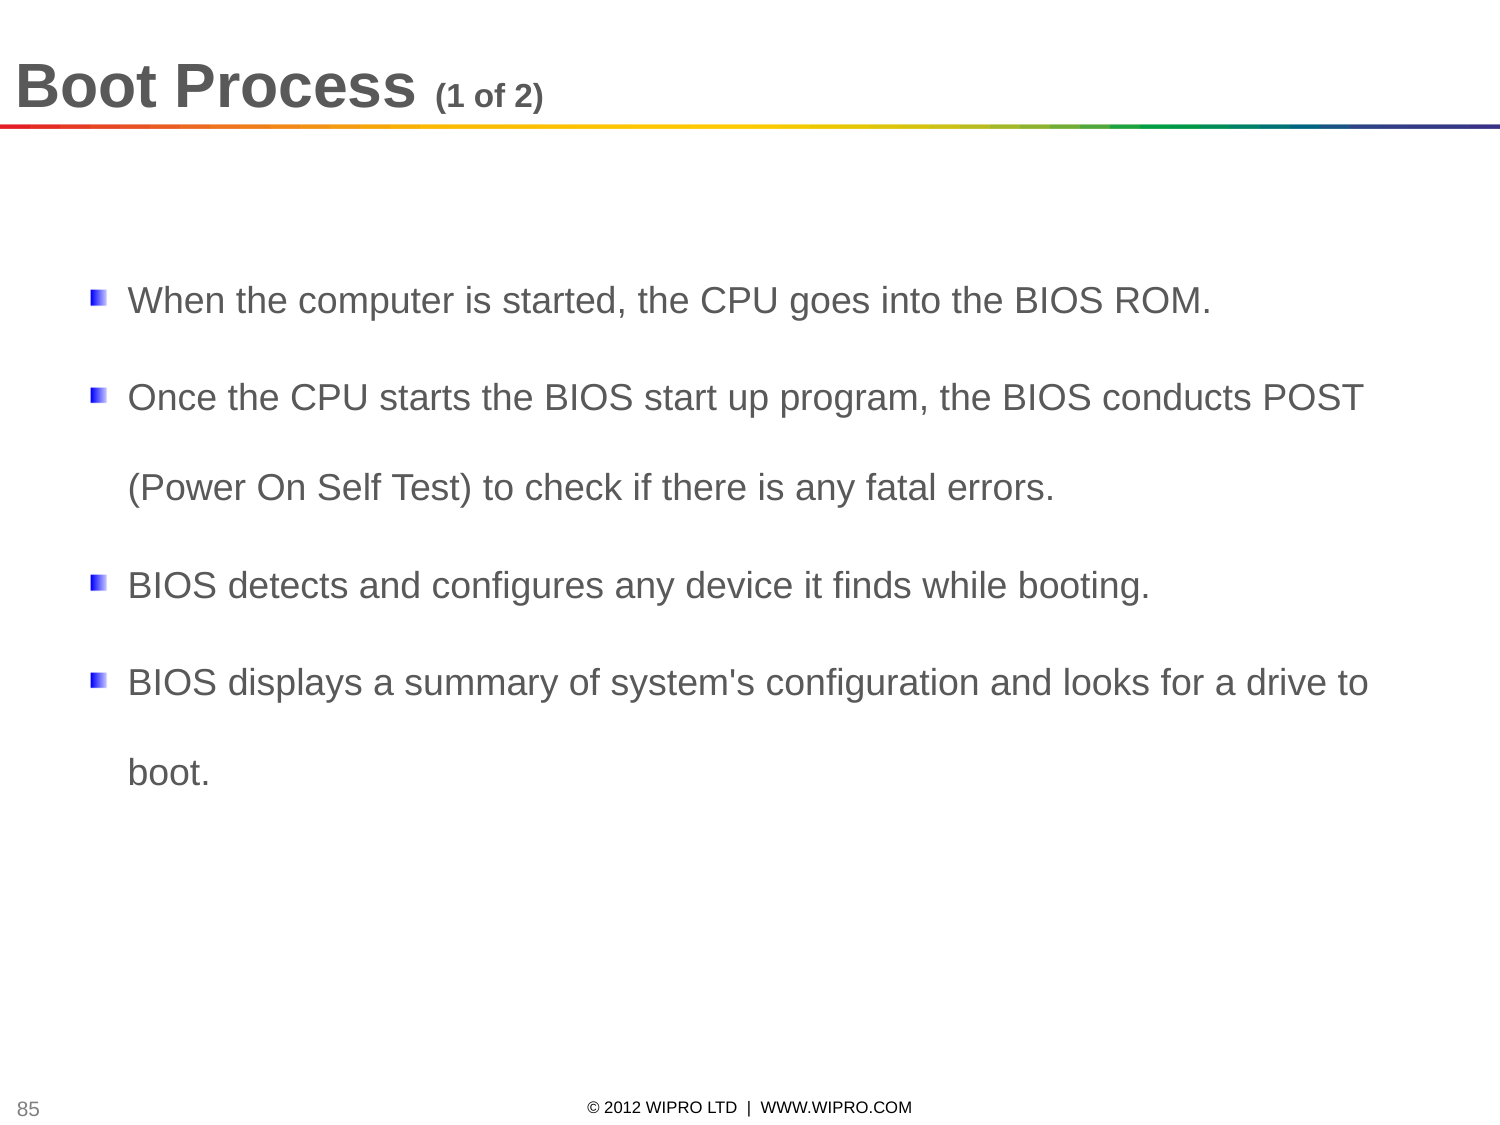

Boot Process (1 of 2)
When the computer is started, the CPU goes into the BIOS ROM.
Once the CPU starts the BIOS start up program, the BIOS conducts POST (Power On Self Test) to check if there is any fatal errors.
BIOS detects and configures any device it finds while booting.
BIOS displays a summary of system's configuration and looks for a drive to boot.